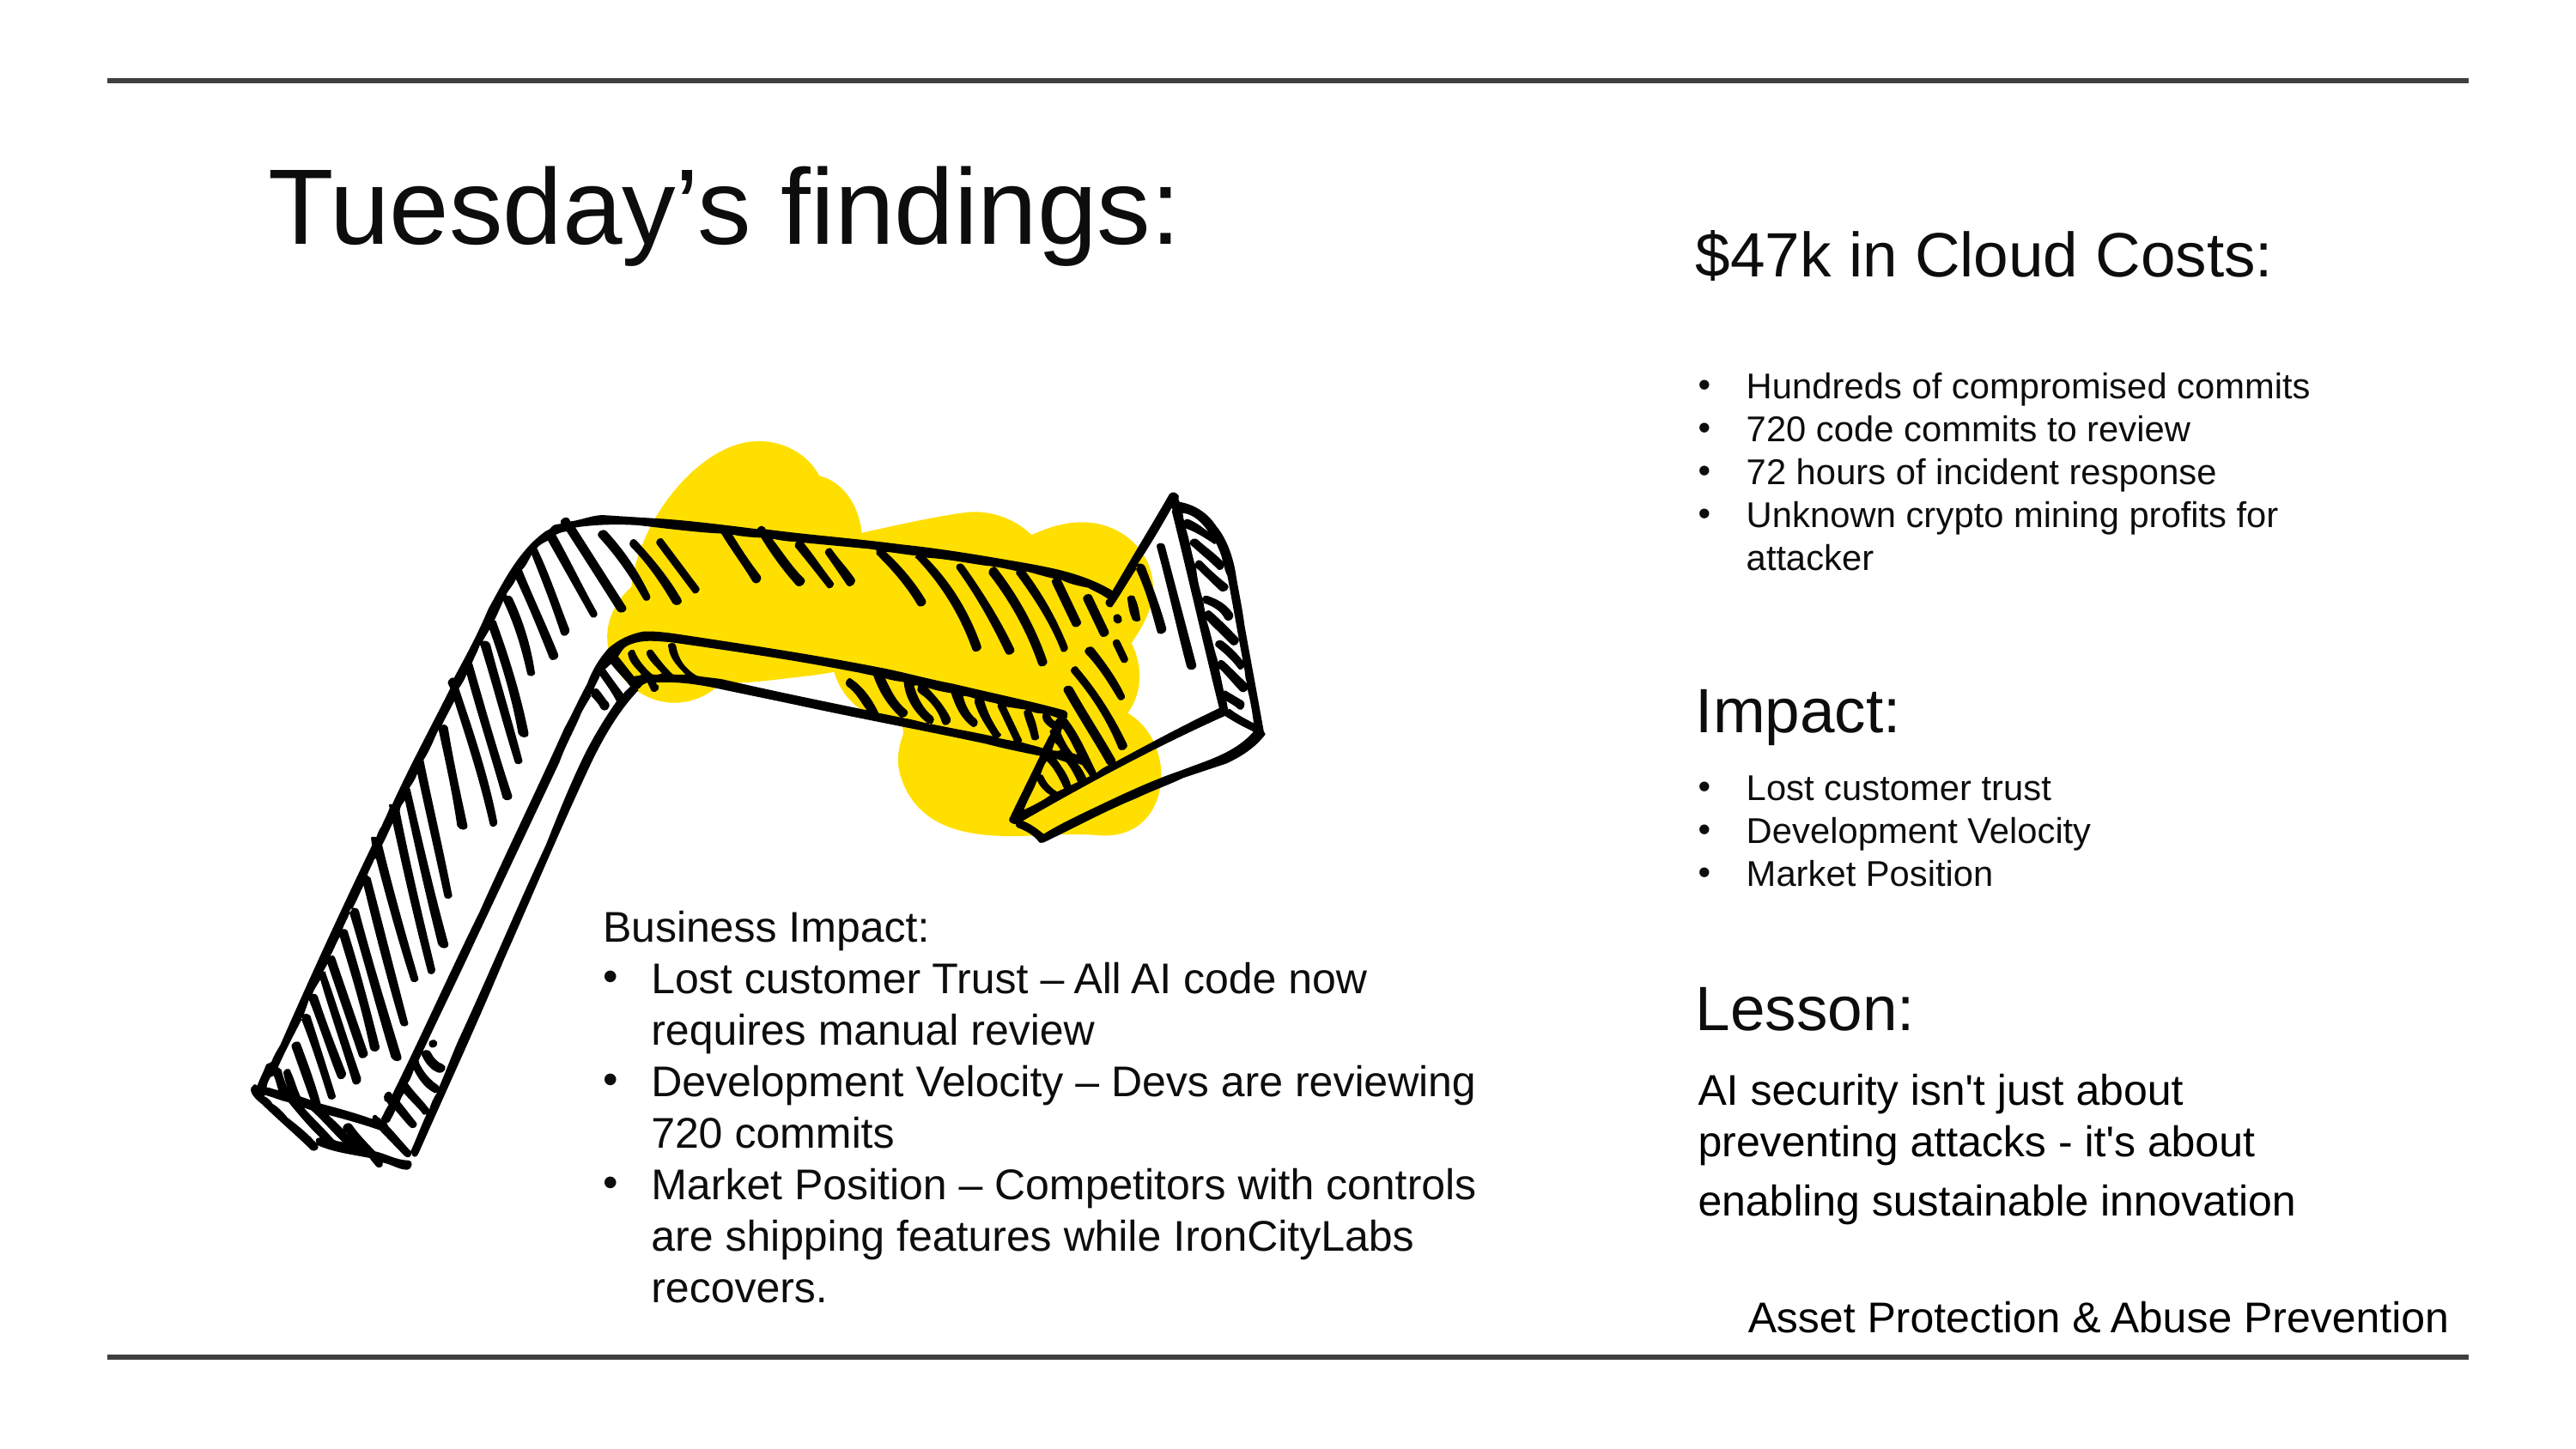

Tuesday’s findings:
$47k in Cloud Costs:
Hundreds of compromised commits
720 code commits to review
72 hours of incident response
Unknown crypto mining profits for attacker

Impact:
Lost customer trust
Development Velocity
Market Position
Business Impact:
Lost customer Trust – All AI code now requires manual review
Development Velocity – Devs are reviewing 720 commits
Market Position – Competitors with controls are shipping features while IronCityLabs recovers.
Lesson:
AI security isn't just about preventing attacks - it's about enabling sustainable innovation
Asset Protection & Abuse Prevention